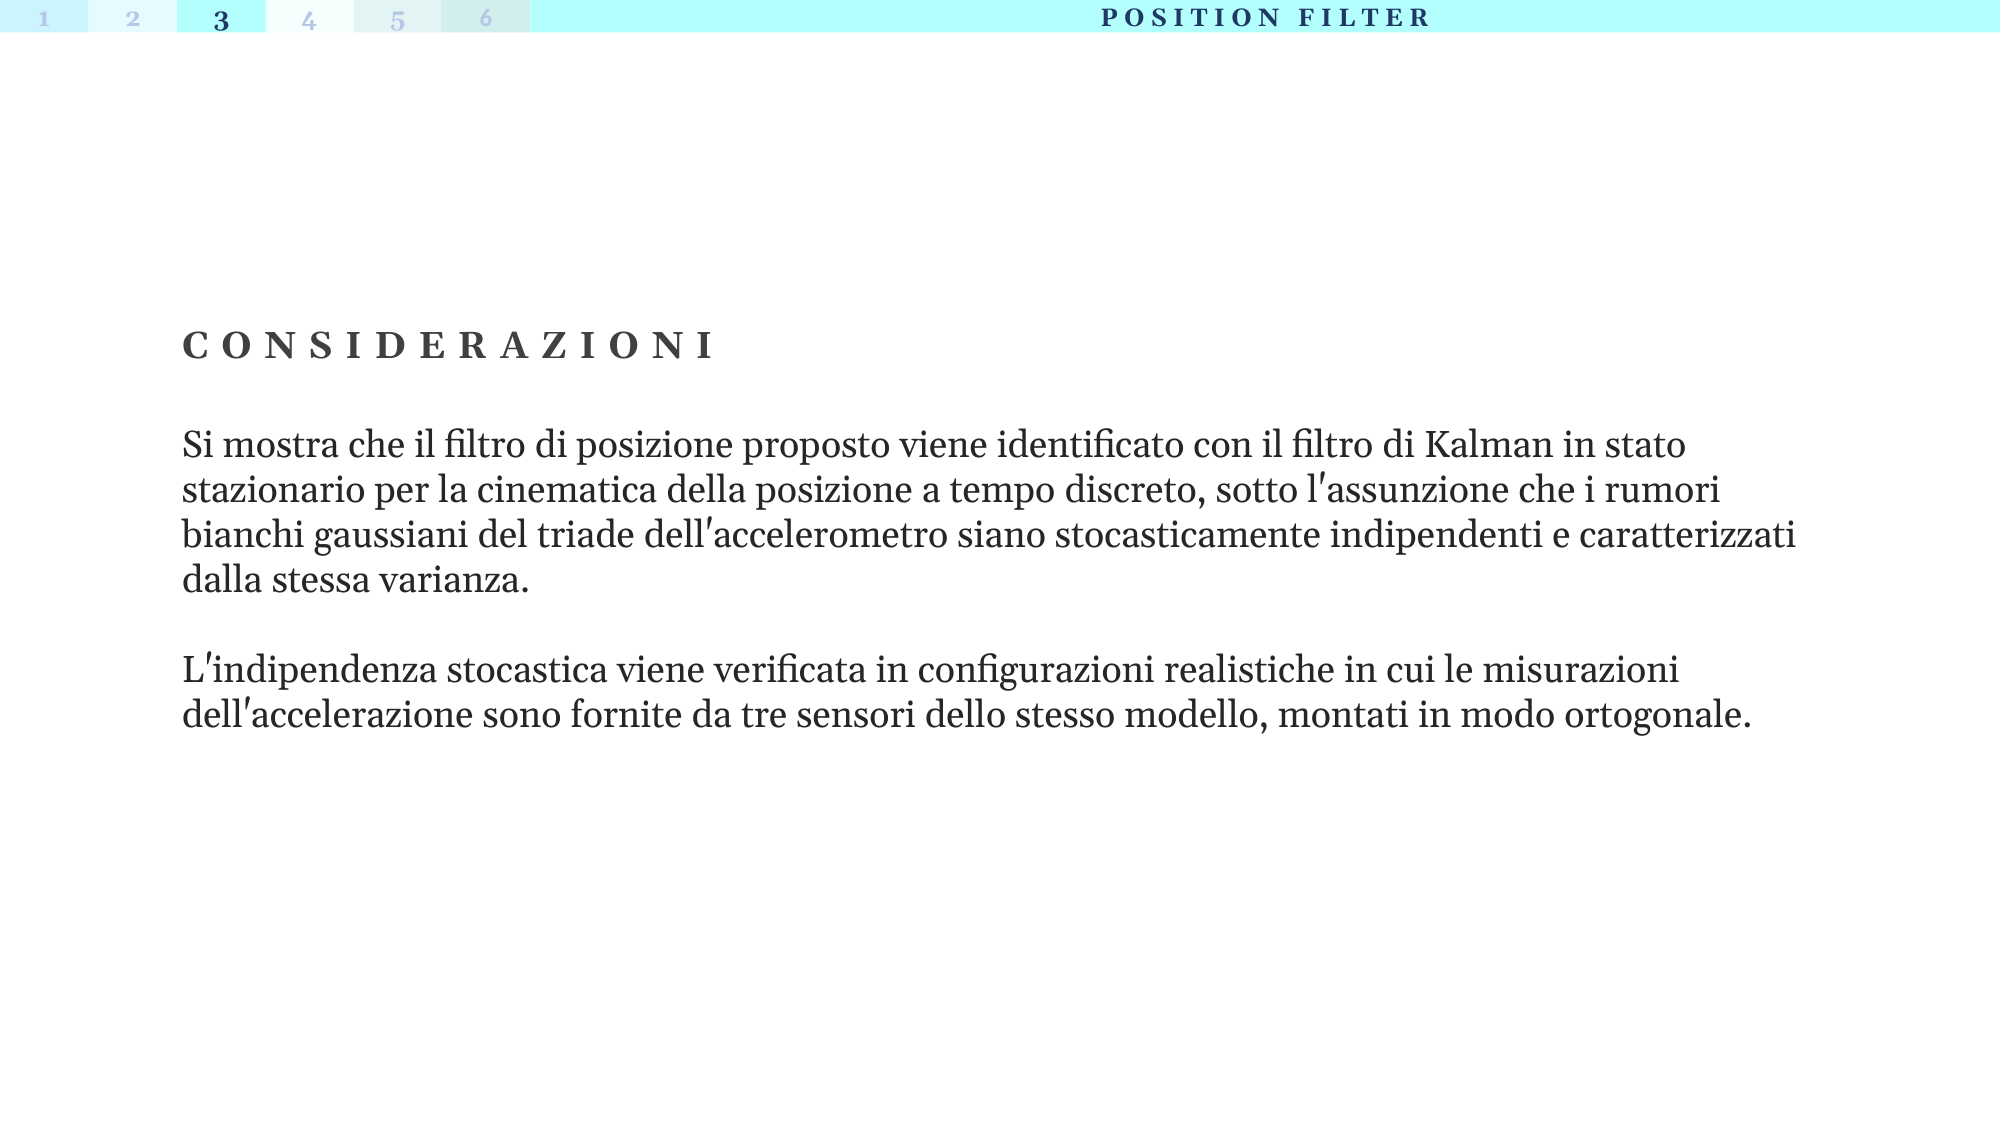

1
2
3
4
5
6
POSITION FILTER
CONSIDERAZIONI
Si mostra che il filtro di posizione proposto viene identificato con il filtro di Kalman in stato stazionario per la cinematica della posizione a tempo discreto, sotto l'assunzione che i rumori bianchi gaussiani del triade dell'accelerometro siano stocasticamente indipendenti e caratterizzati dalla stessa varianza.

L'indipendenza stocastica viene verificata in configurazioni realistiche in cui le misurazioni dell'accelerazione sono fornite da tre sensori dello stesso modello, montati in modo ortogonale.